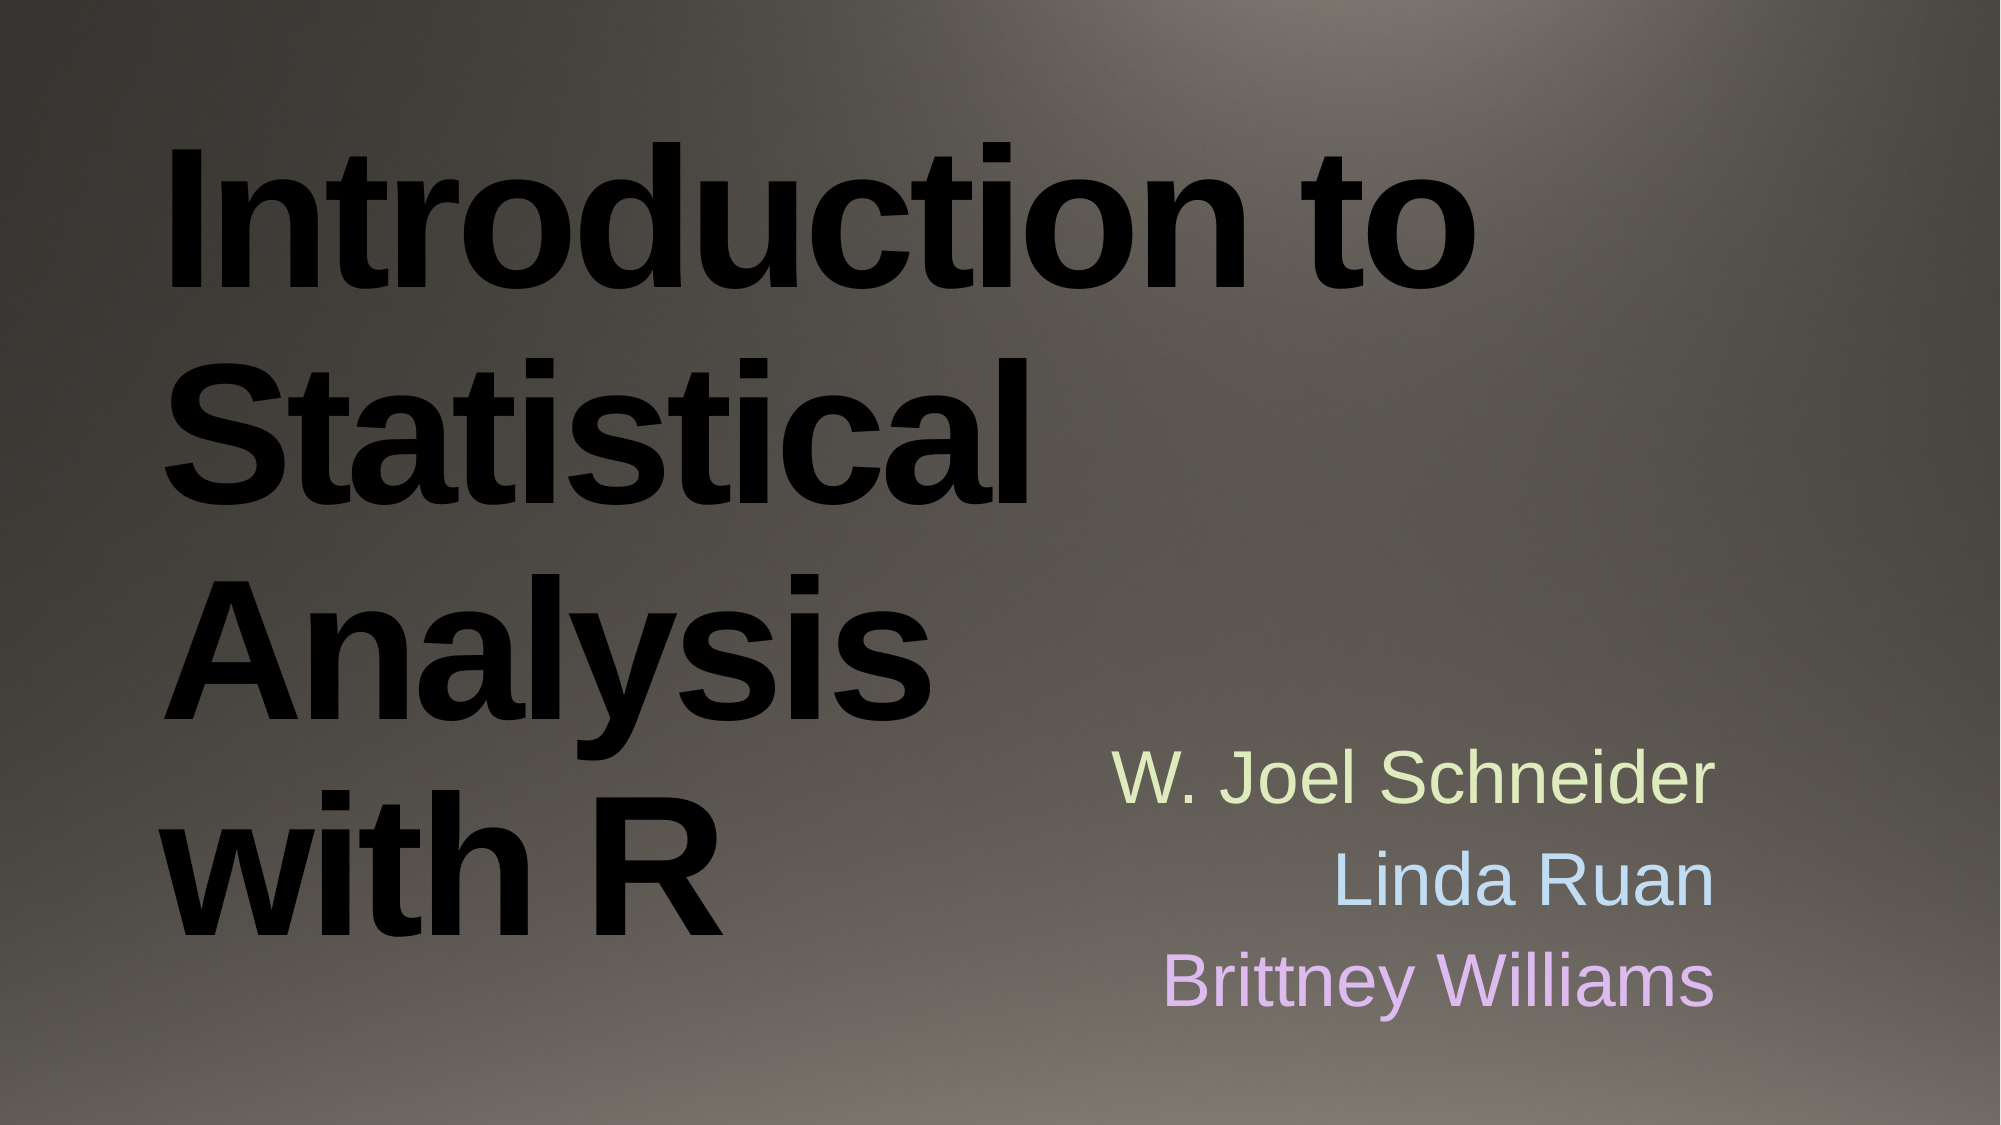

# Introduction to Statistical Analysis with R
W. Joel Schneider
Linda Ruan
Brittney Williams